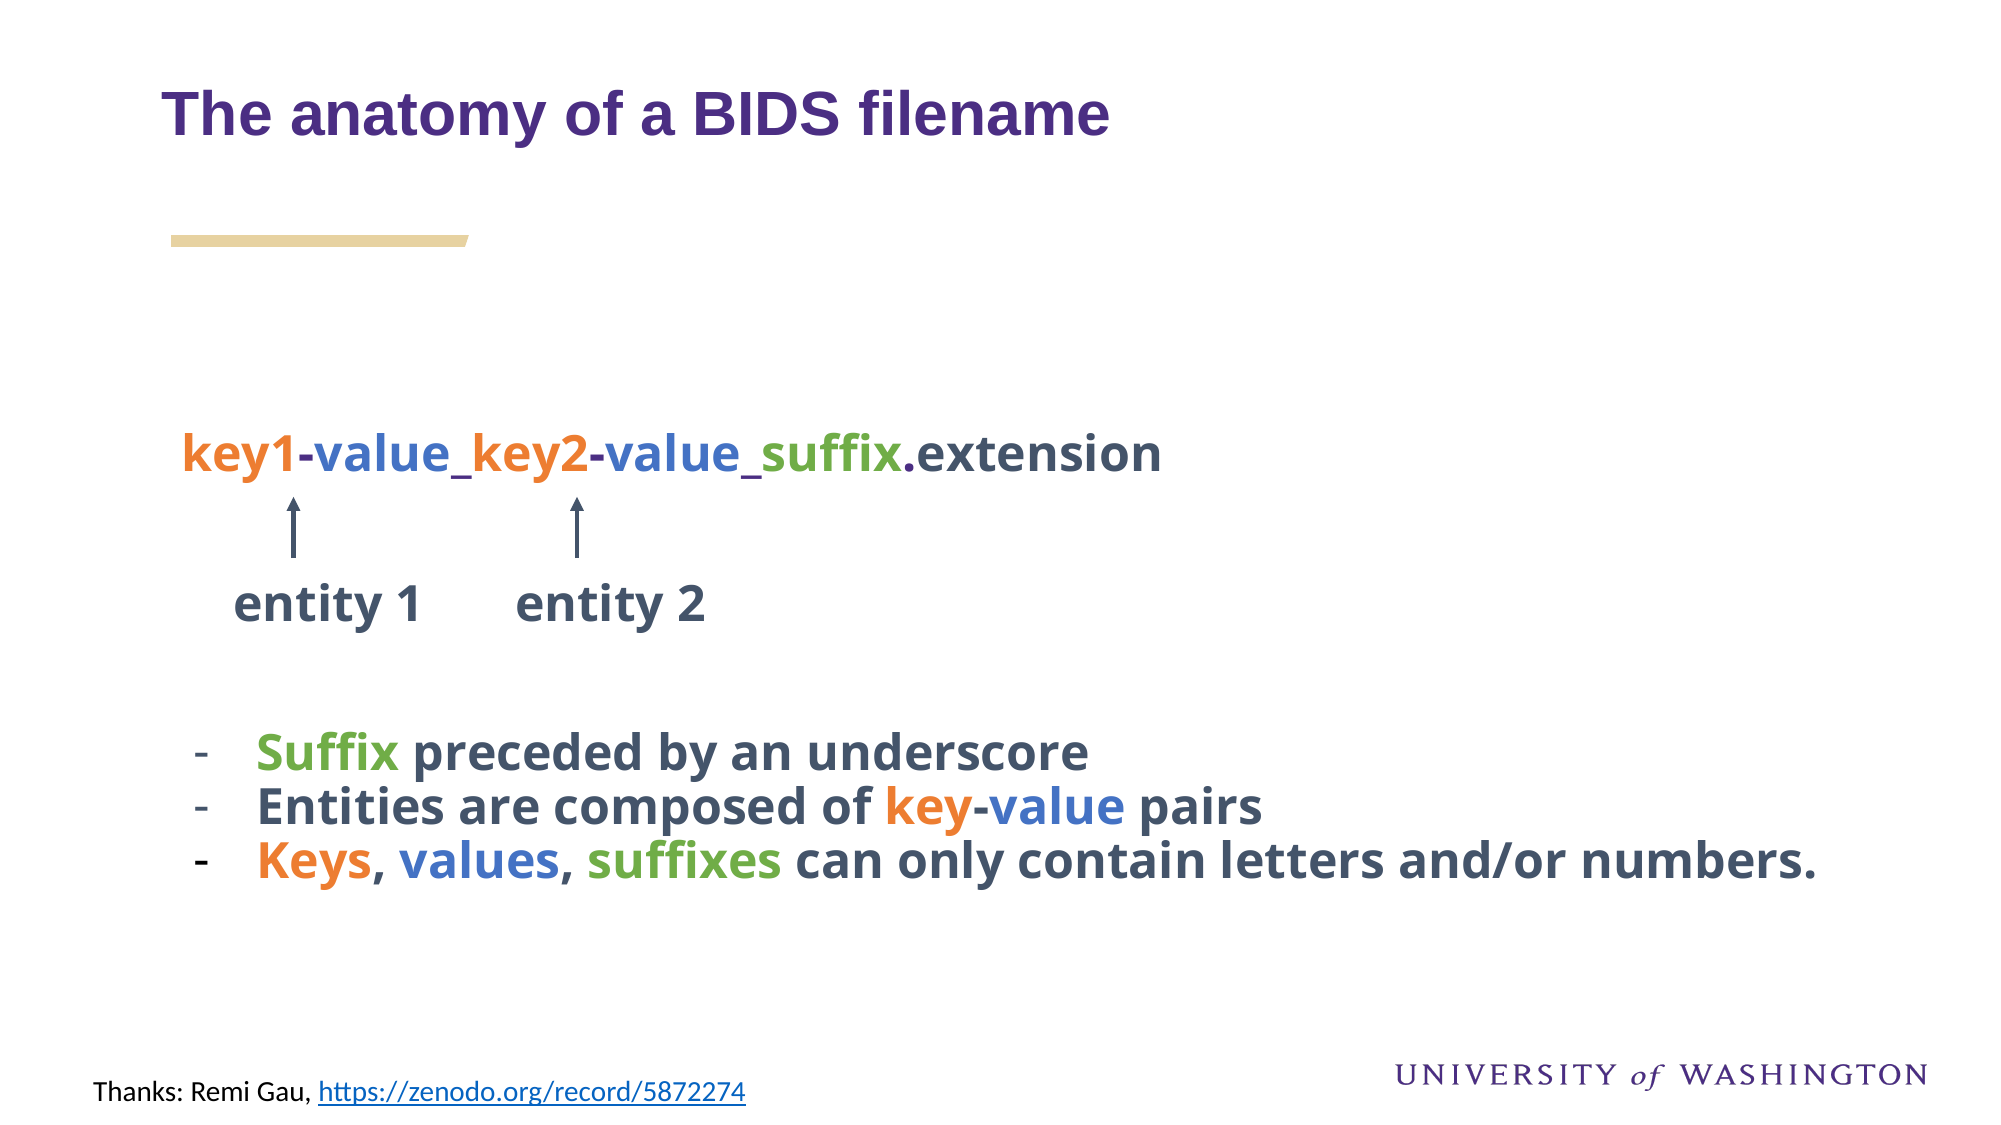

# The anatomy of a BIDS filename

key1-value_key2-value_suffix.extension

    entity 1       entity 2

Suffix preceded by an underscore
Entities are composed of key-value pairs
Keys, values, suffixes can only contain letters and/or numbers.
Thanks: Remi Gau, https://zenodo.org/record/5872274